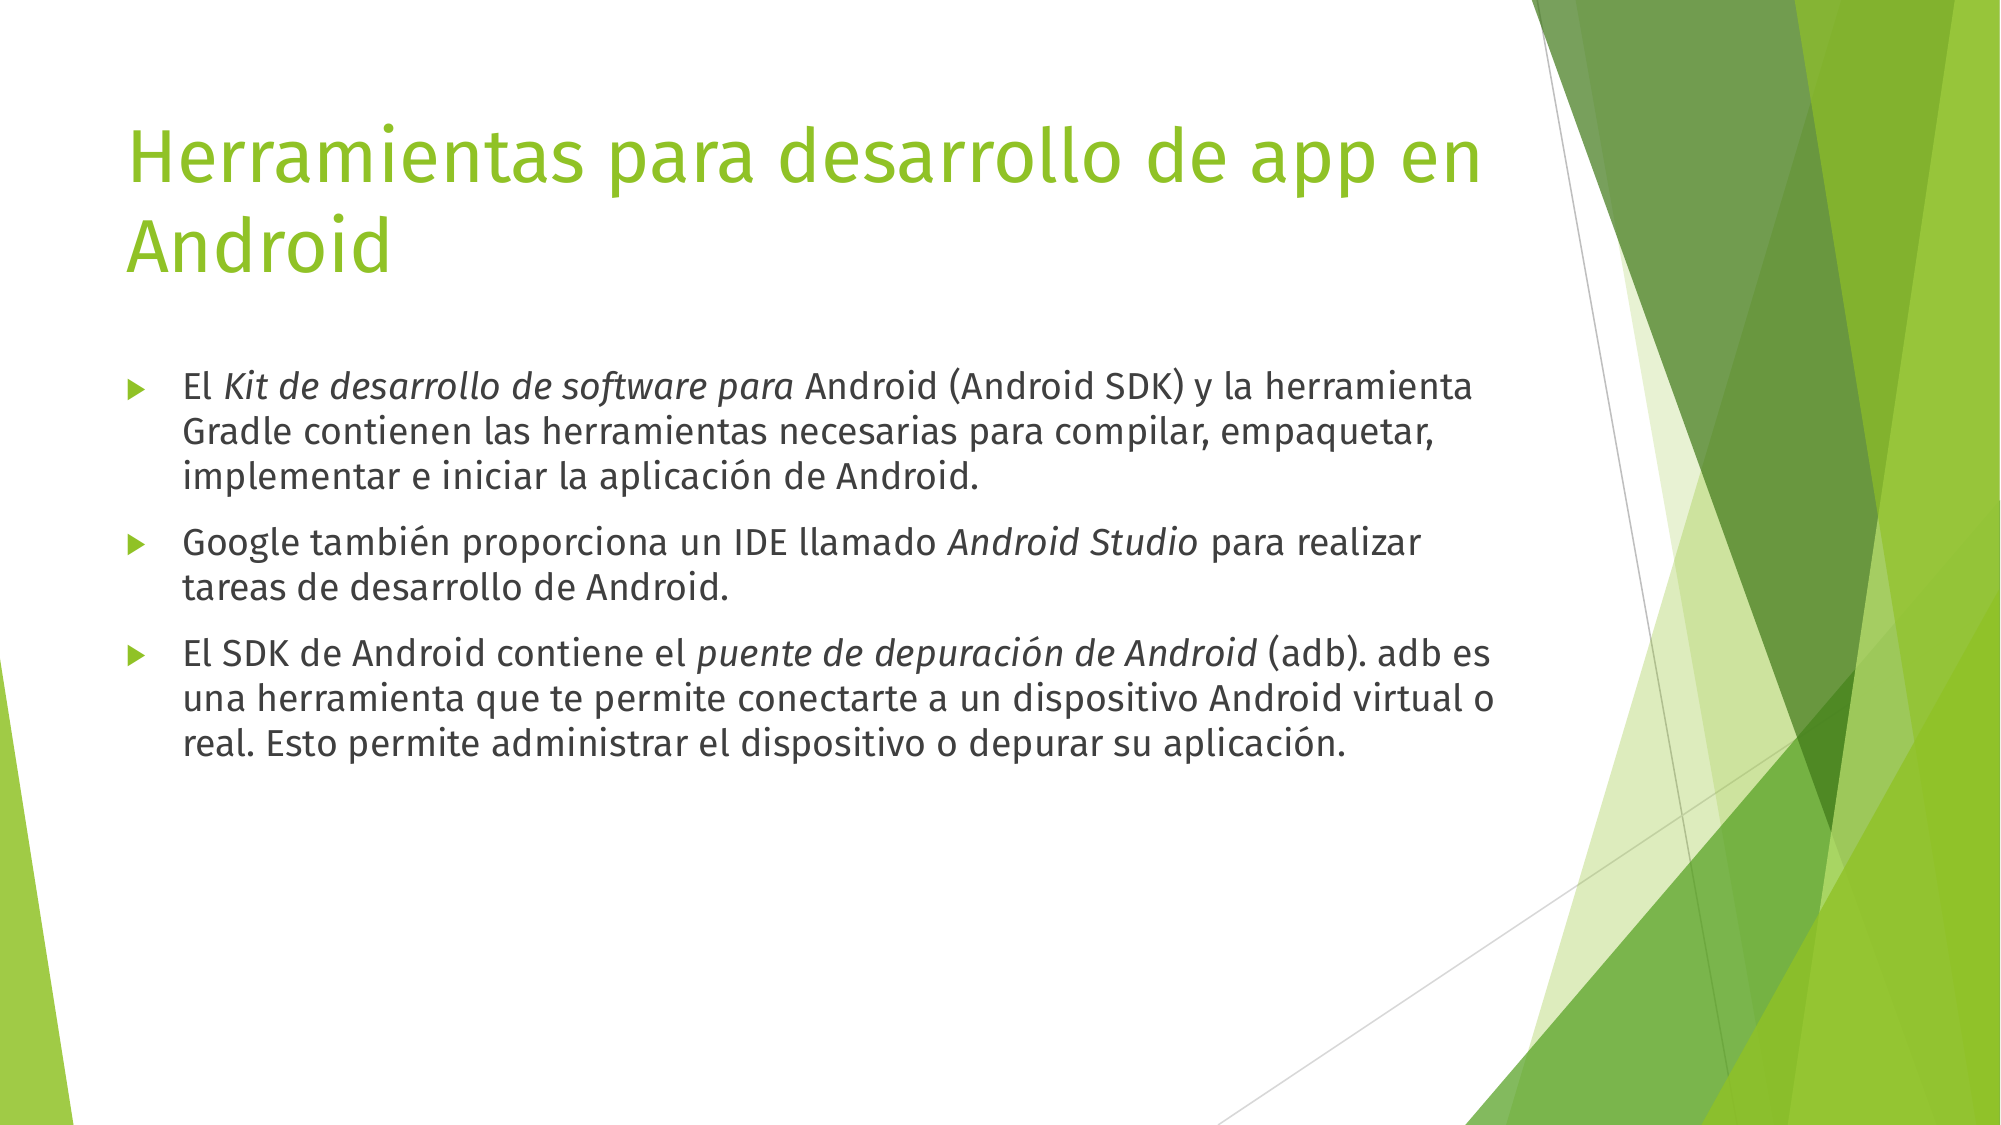

# Herramientas para desarrollo de app en Android
El Kit de desarrollo de software para Android (Android SDK) y la herramienta Gradle contienen las herramientas necesarias para compilar, empaquetar, implementar e iniciar la aplicación de Android.
Google también proporciona un IDE llamado Android Studio para realizar tareas de desarrollo de Android.
El SDK de Android contiene el puente de depuración de Android (adb). adb es una herramienta que te permite conectarte a un dispositivo Android virtual o real. Esto permite administrar el dispositivo o depurar su aplicación.